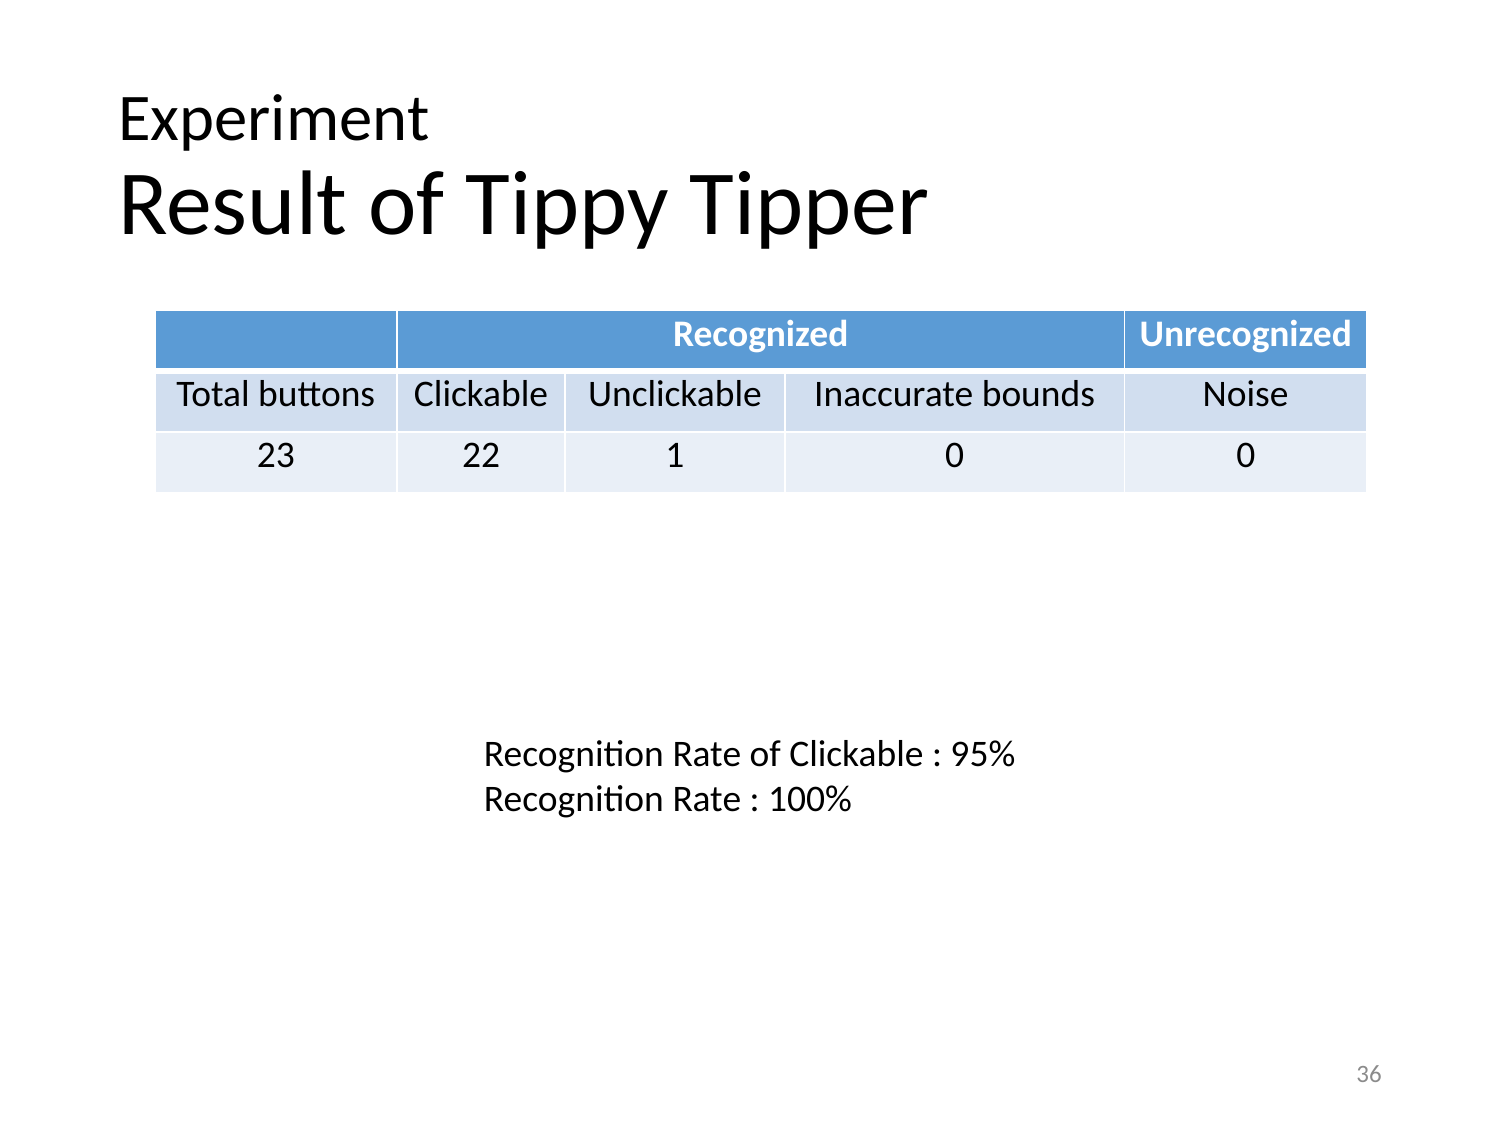

# Experiment Result of Tippy Tipper
|  | Recognized |  |  | Unrecognized |
| --- | --- | --- | --- | --- |
| Total buttons | Clickable | Unclickable | Inaccurate bounds | Noise |
| 23 | 22 | 1 | 0 | 0 |
Recognition Rate of Clickable : 95%
Recognition Rate : 100%
36